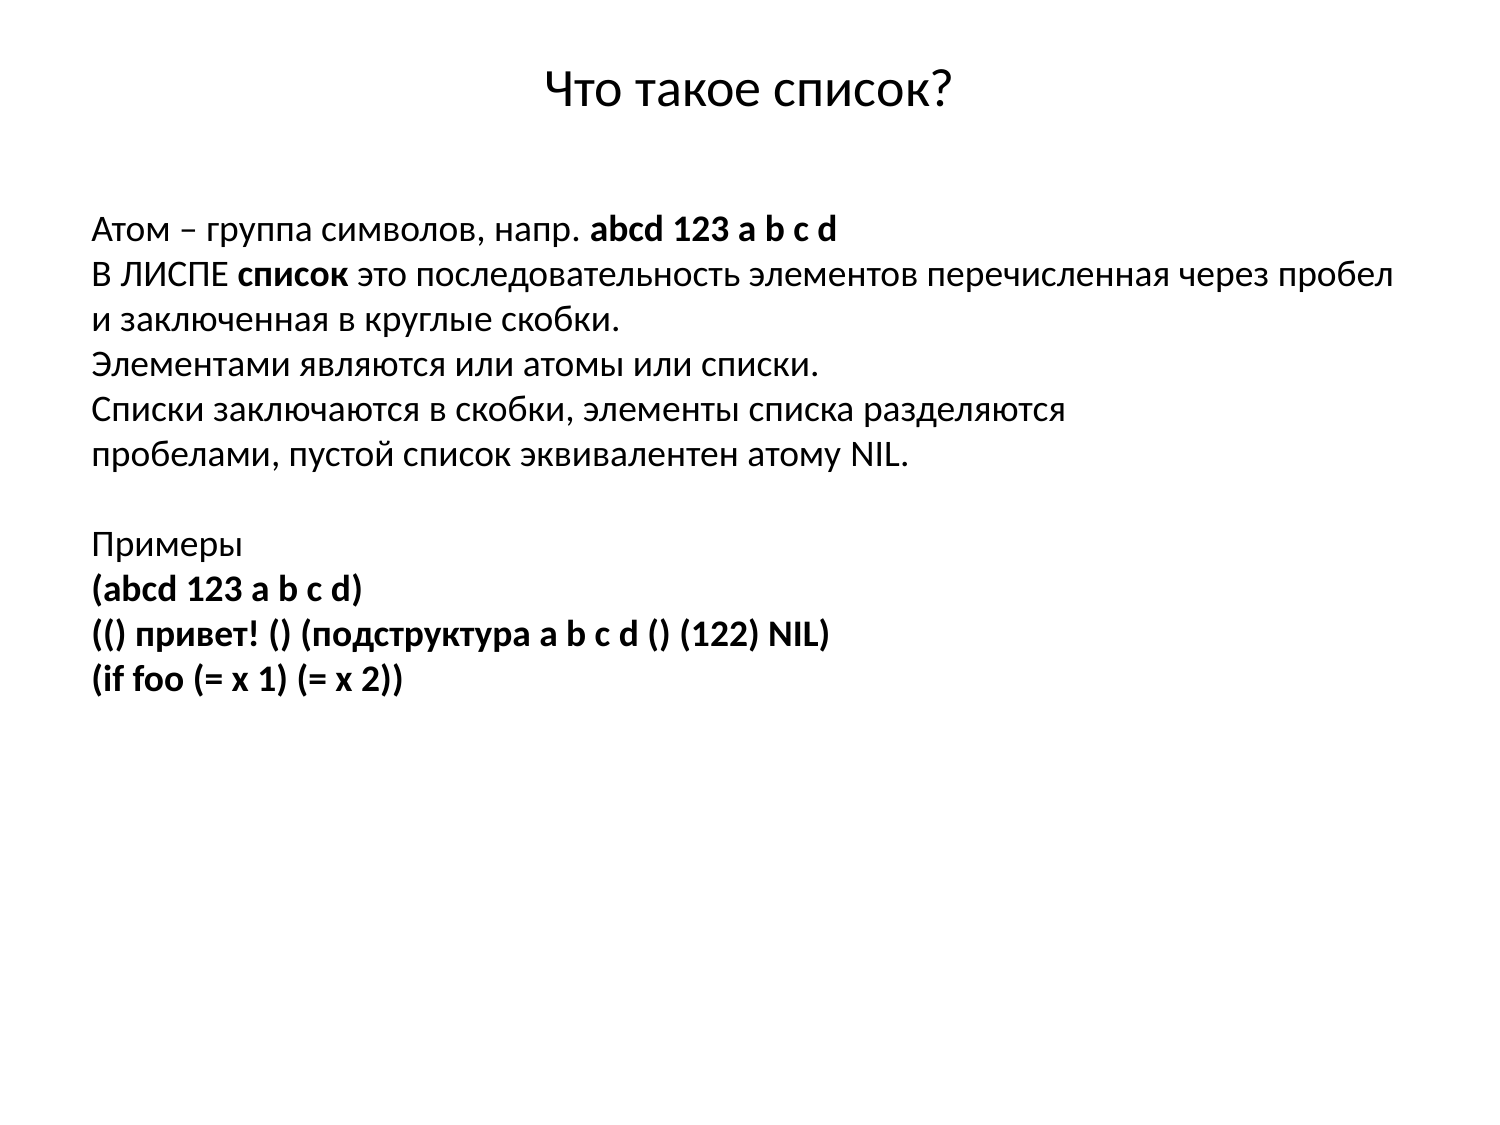

# Что такое список?
Атом – группа символов, напр. abcd 123 a b c d
В ЛИСПЕ список это последовательность элементов перечисленная через пробел и заключенная в круглые скобки.
Элементами являются или атомы или списки.
Списки заключаются в скобки, элементы списка разделяются
пробелами, пустой список эквивалентен атому NIL.

Примеры
(abcd 123 a b c d)
(() привет! () (подструктура a b c d () (122) NIL)
(if foo (= x 1) (= x 2))